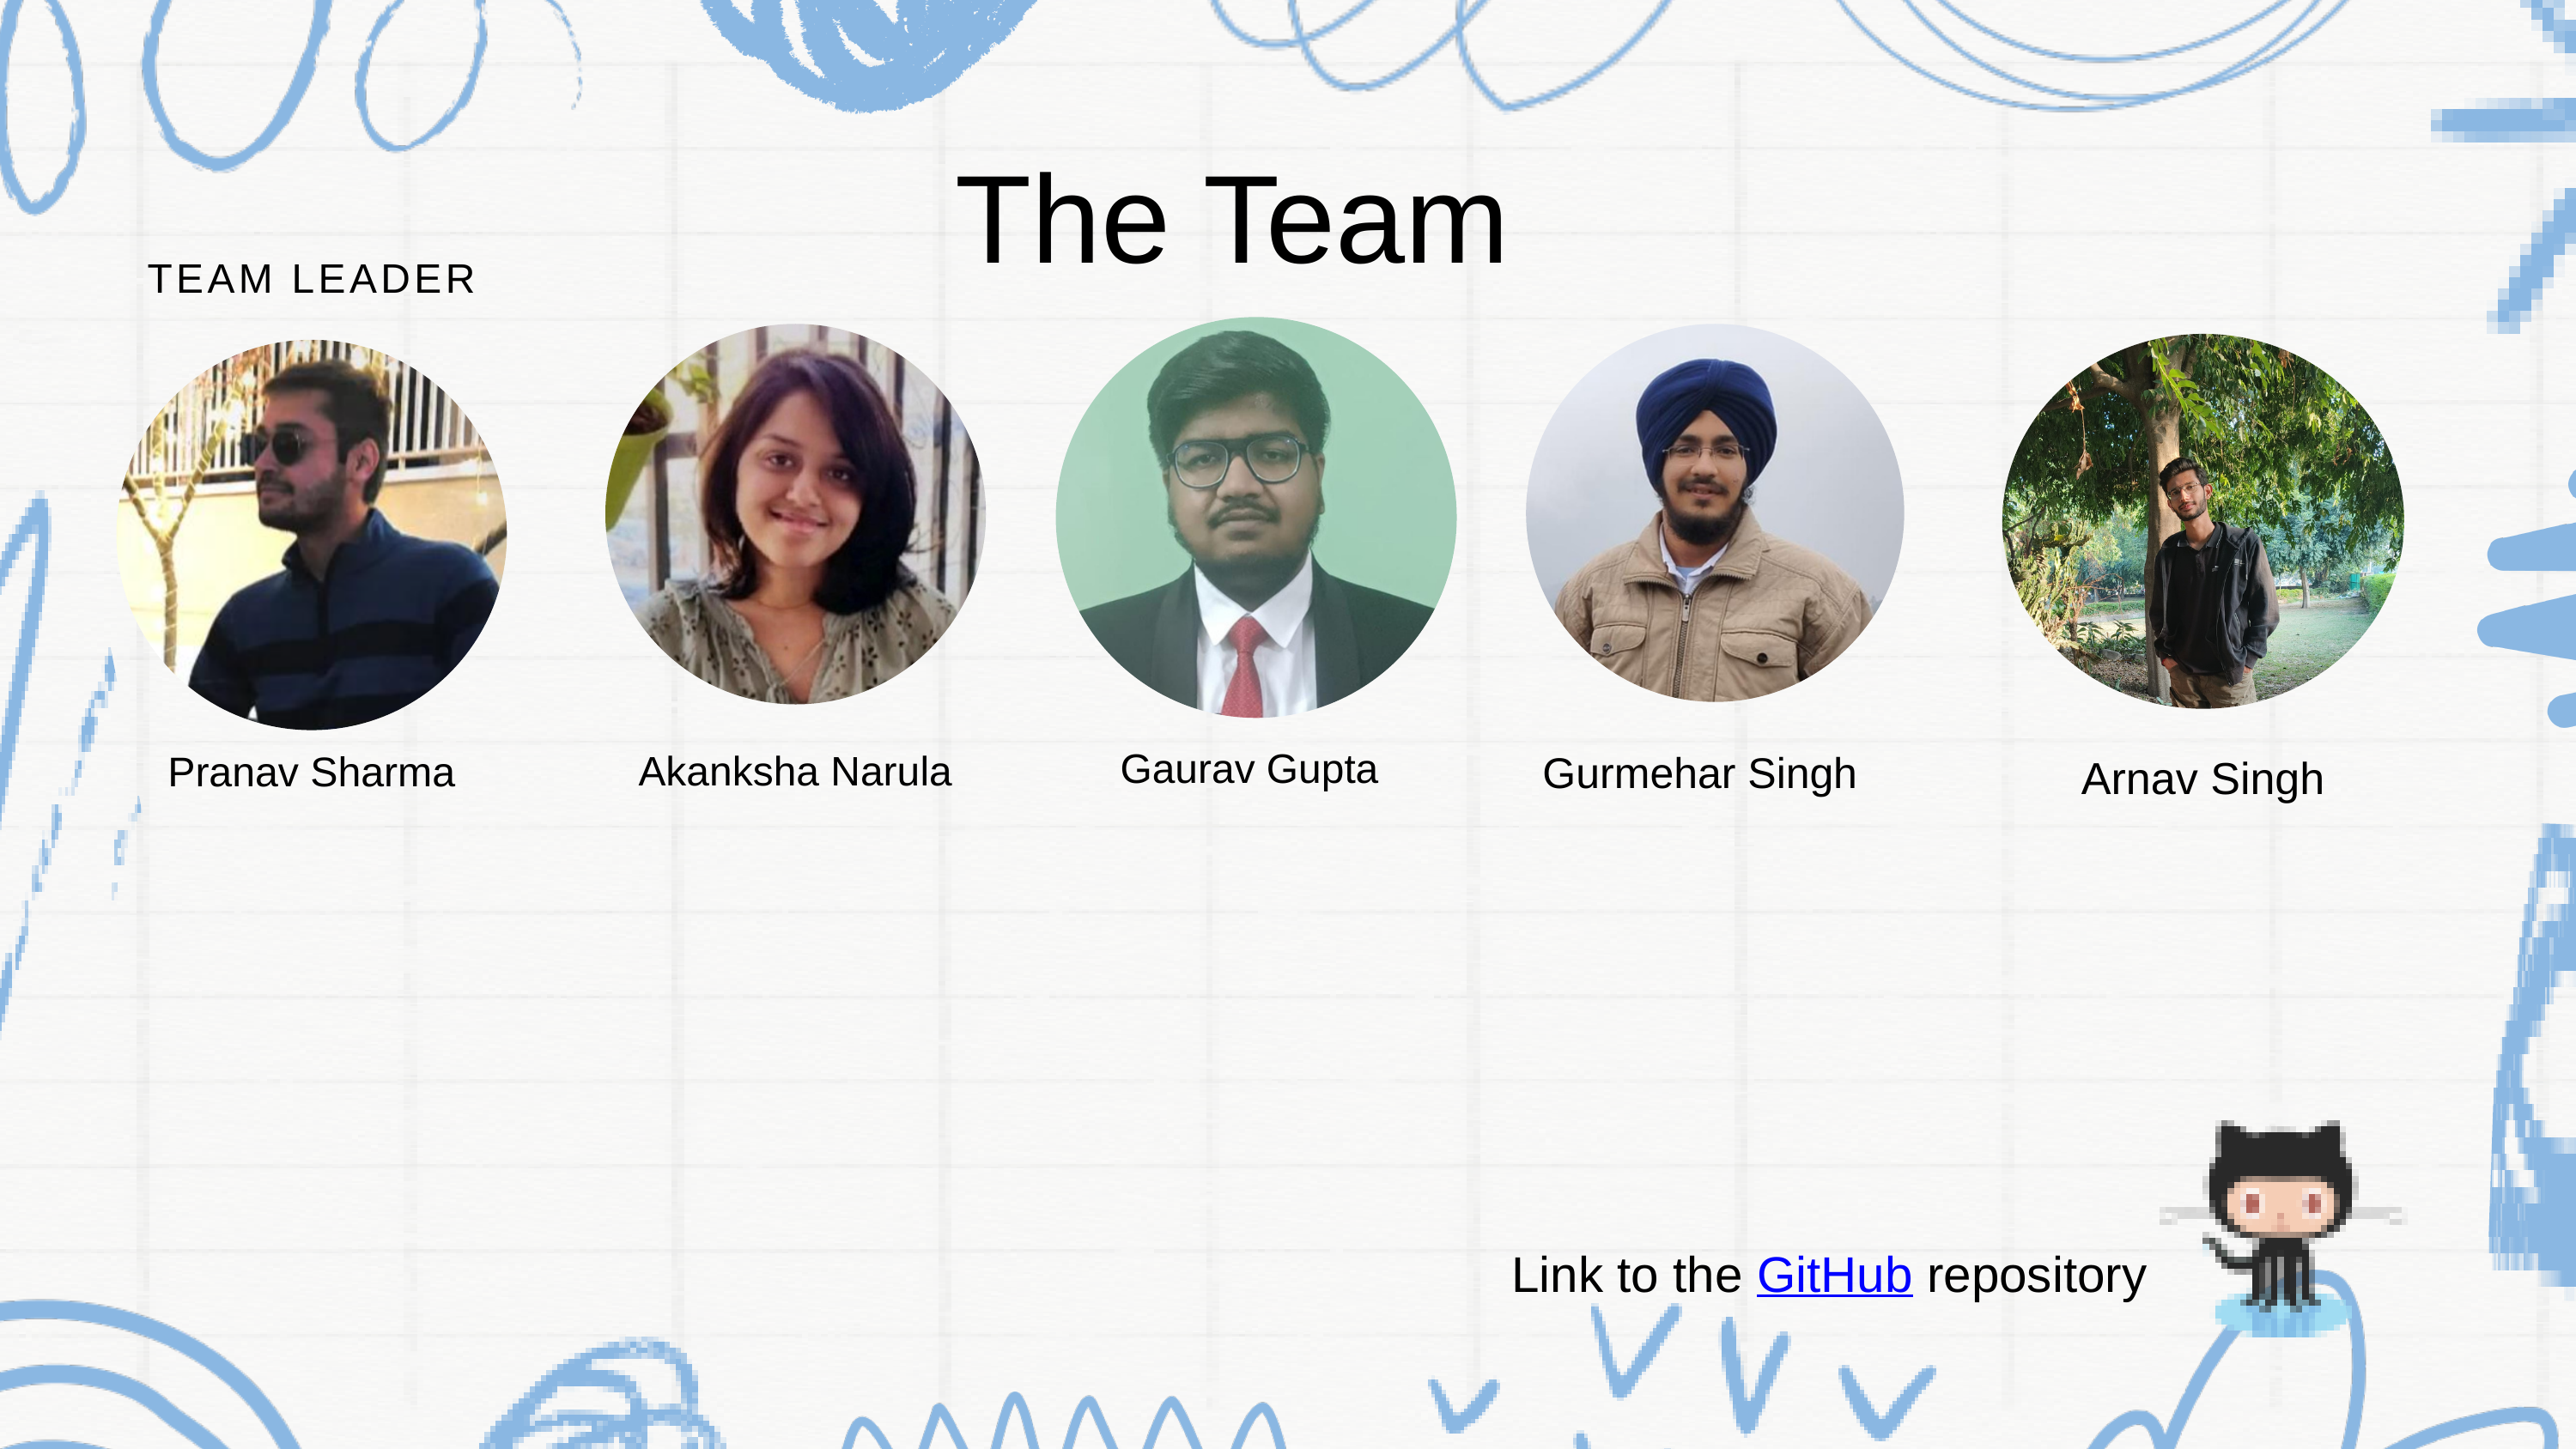

The Team
TEAM LEADER

Gaurav Gupta
Pranav Sharma

Akanksha Narula
Gurmehar Singh
Arnav Singh

Link to the GitHub repository